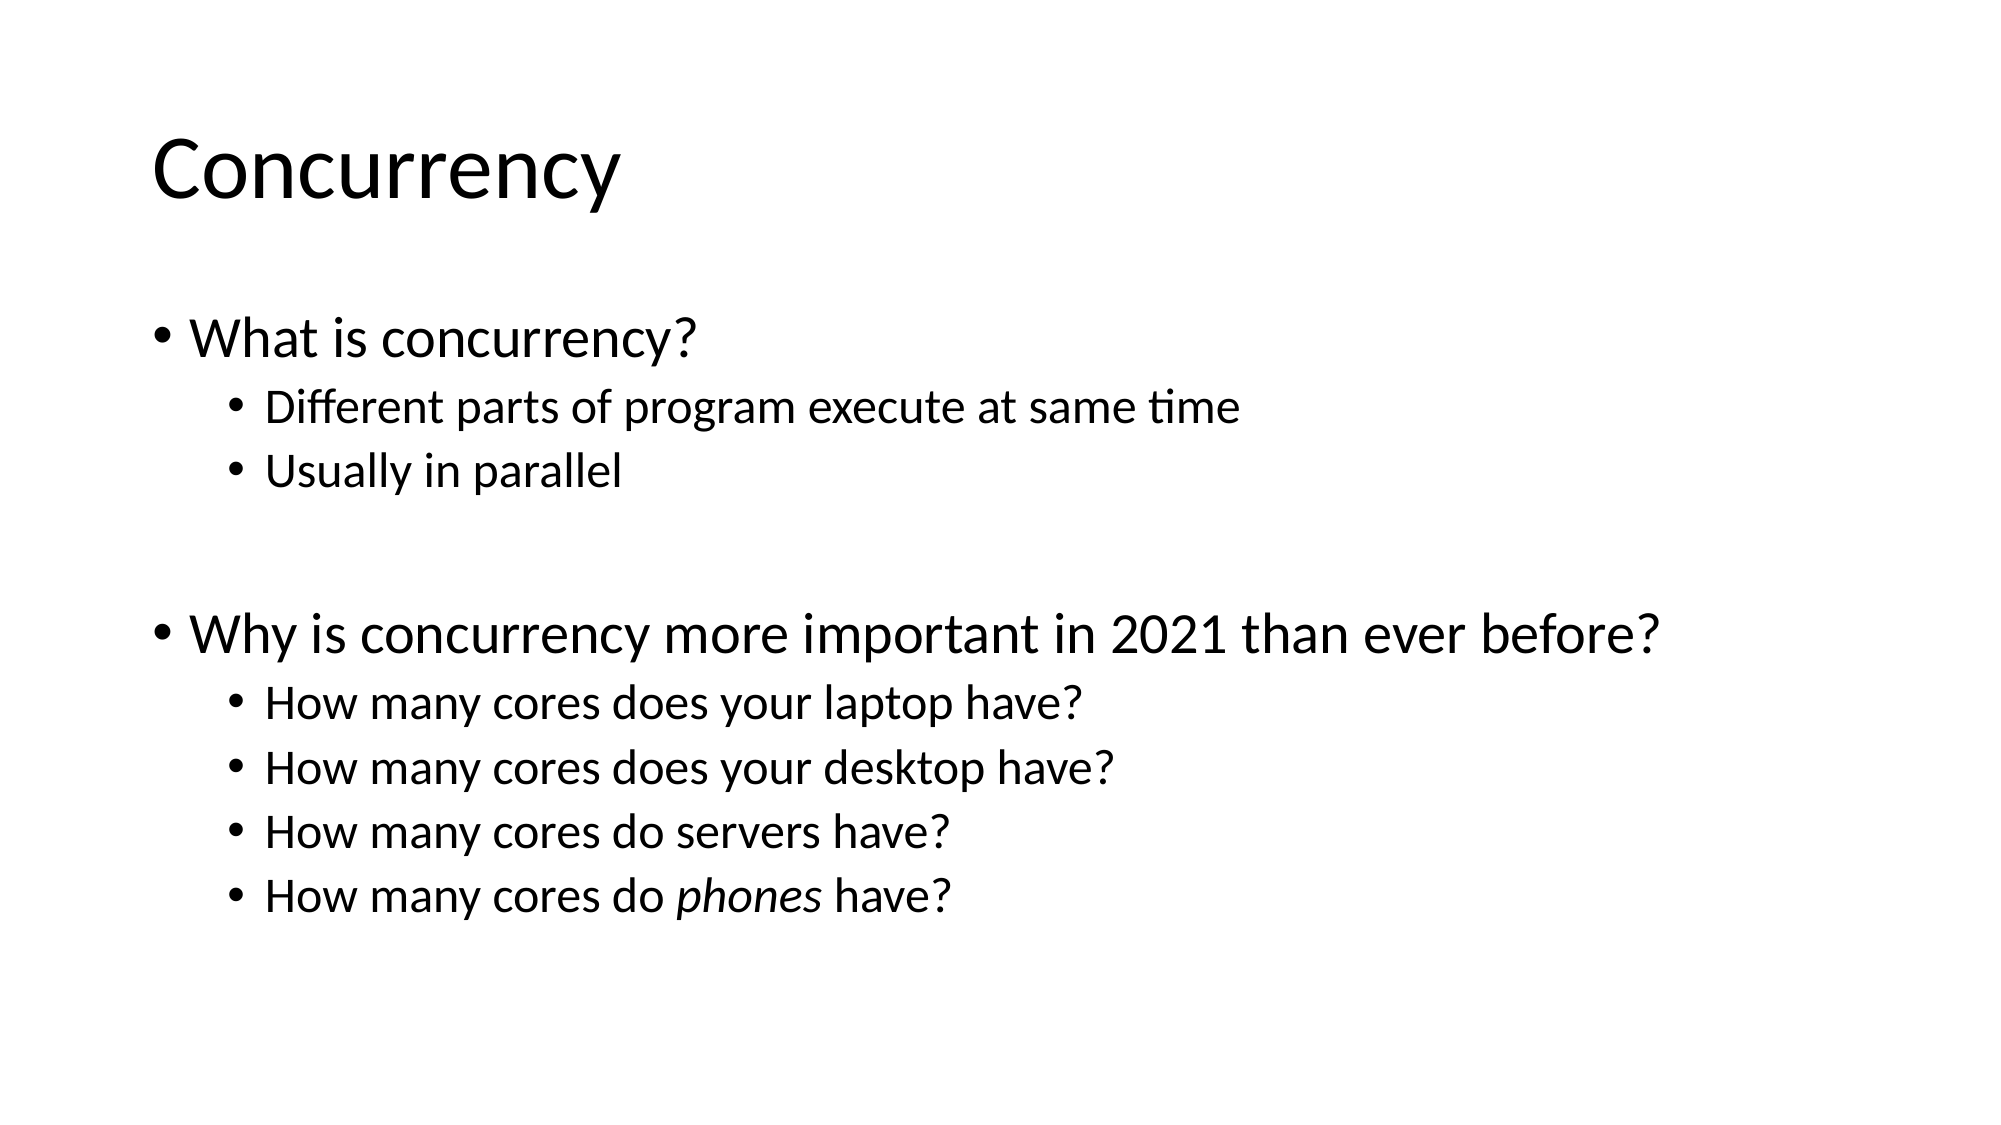

# Concurrency
What is concurrency?
Different parts of program execute at same time
Usually in parallel

Why is concurrency more important in 2021 than ever before?
How many cores does your laptop have?
How many cores does your desktop have?
How many cores do servers have?
How many cores do phones have?